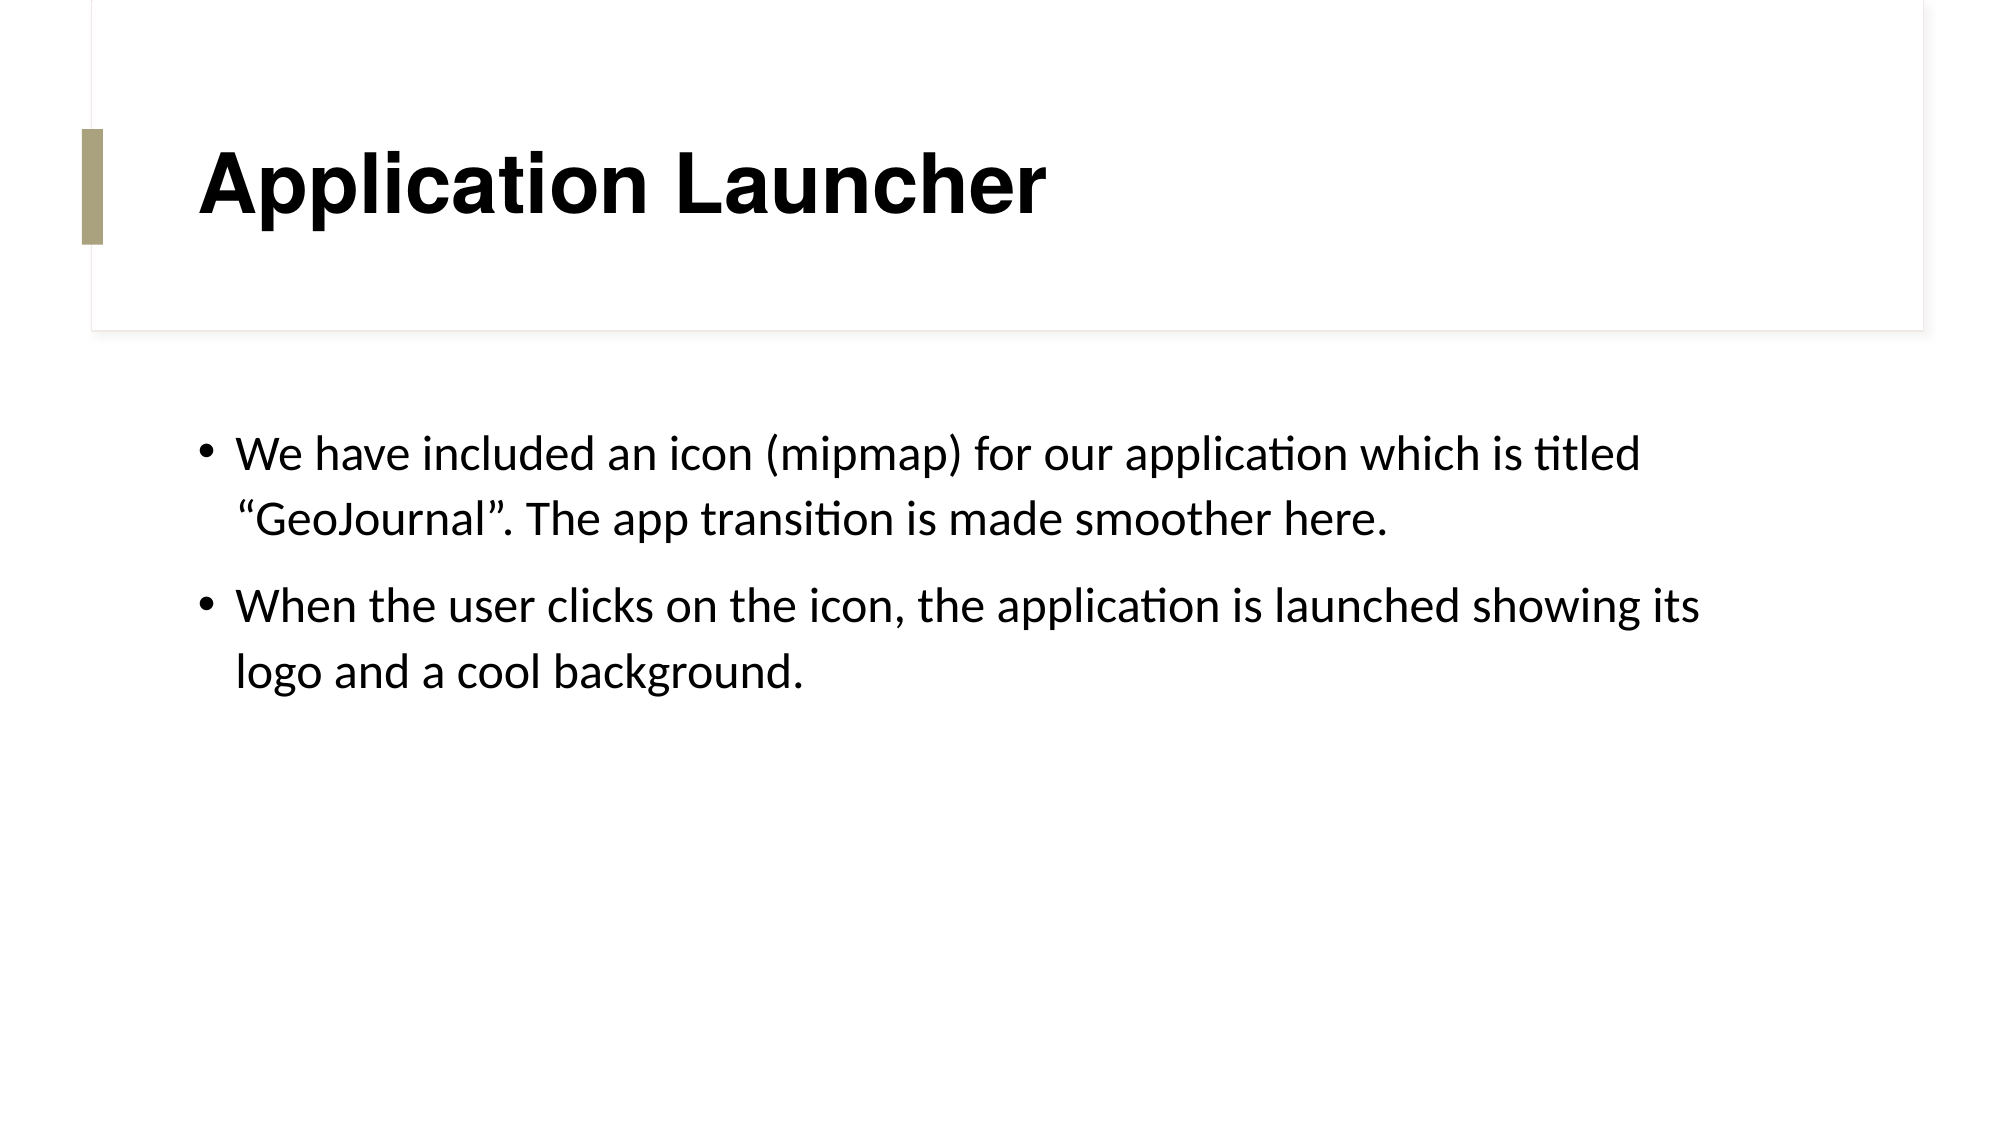

# Application Launcher
We have included an icon (mipmap) for our application which is titled “GeoJournal”. The app transition is made smoother here.
When the user clicks on the icon, the application is launched showing its logo and a cool background.